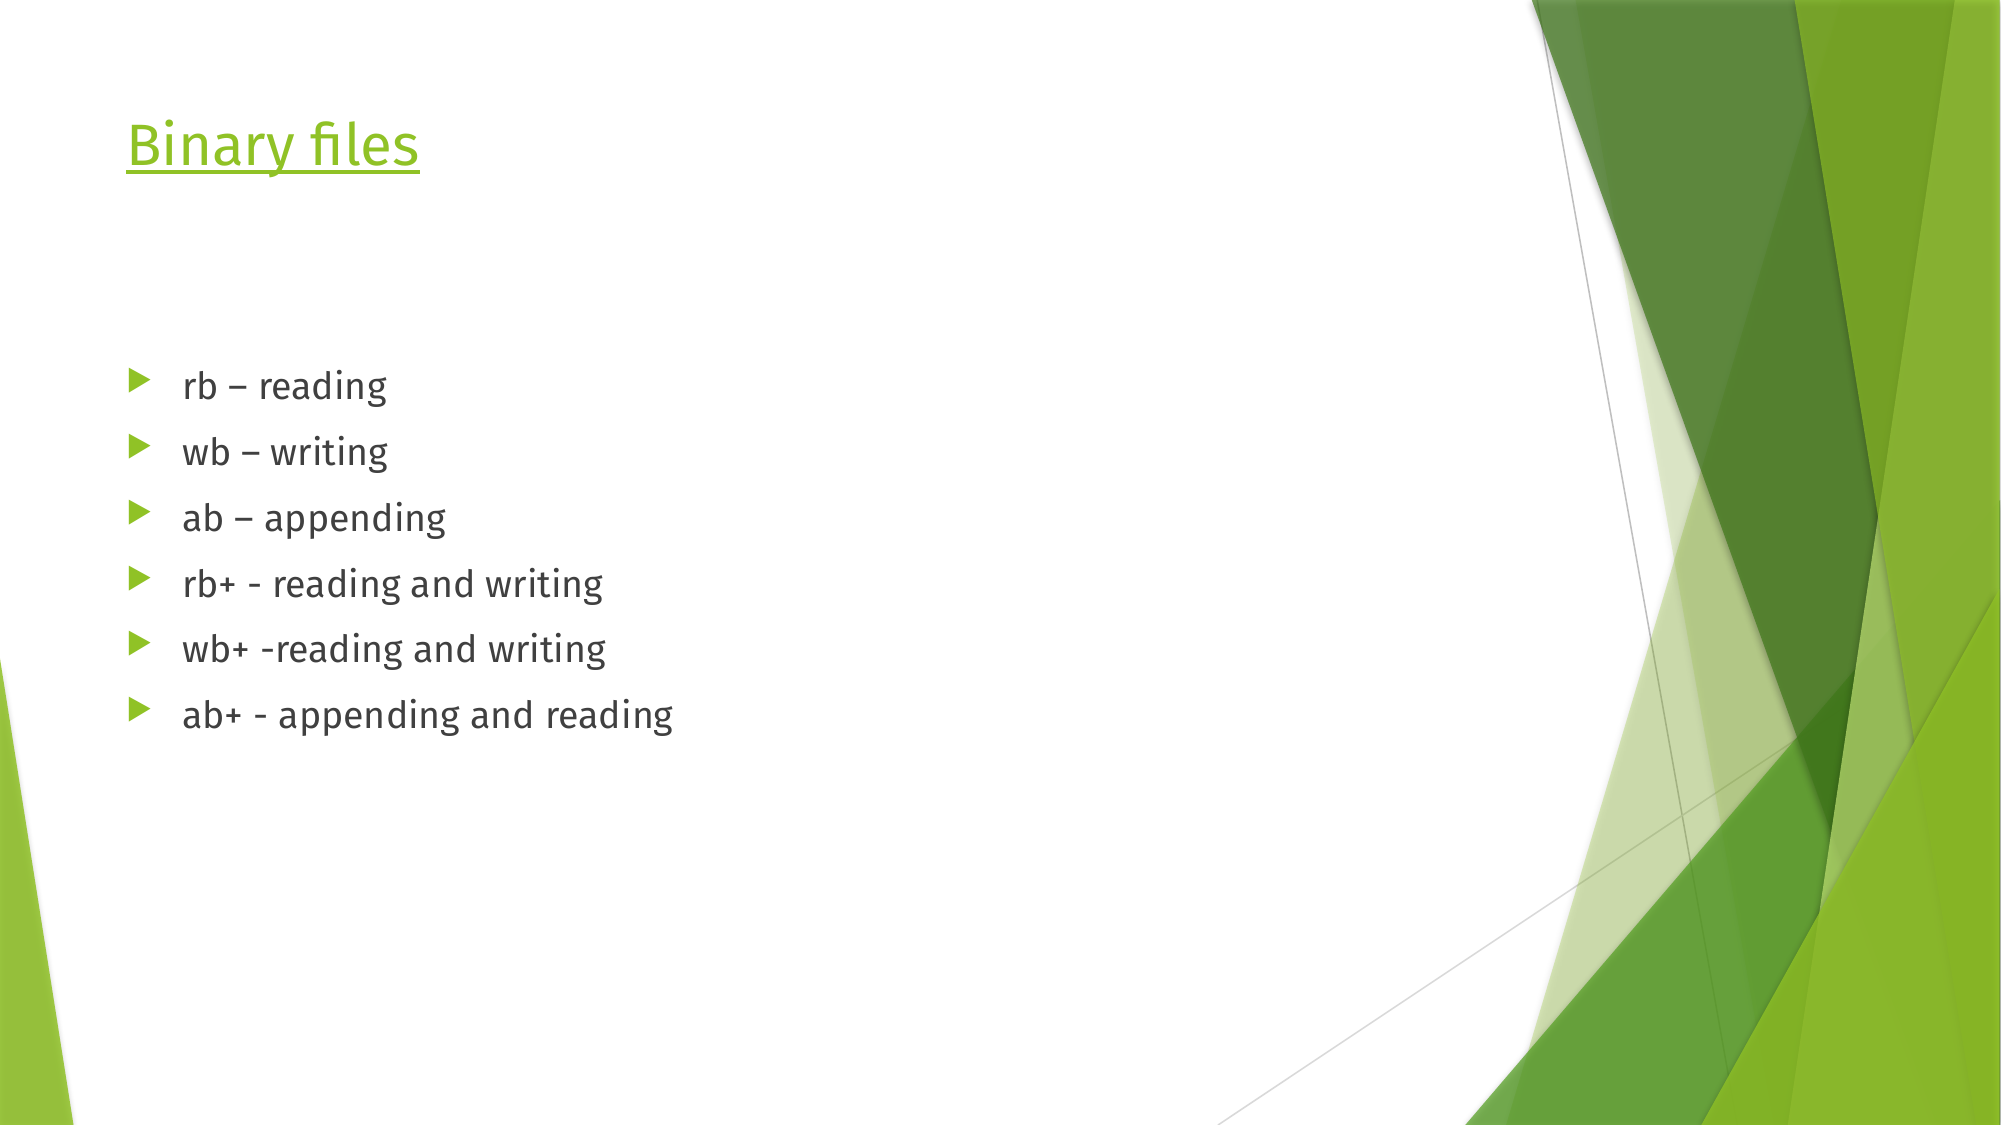

# Binary files
rb – reading
wb – writing
ab – appending
rb+ - reading and writing
wb+ -reading and writing
ab+ - appending and reading